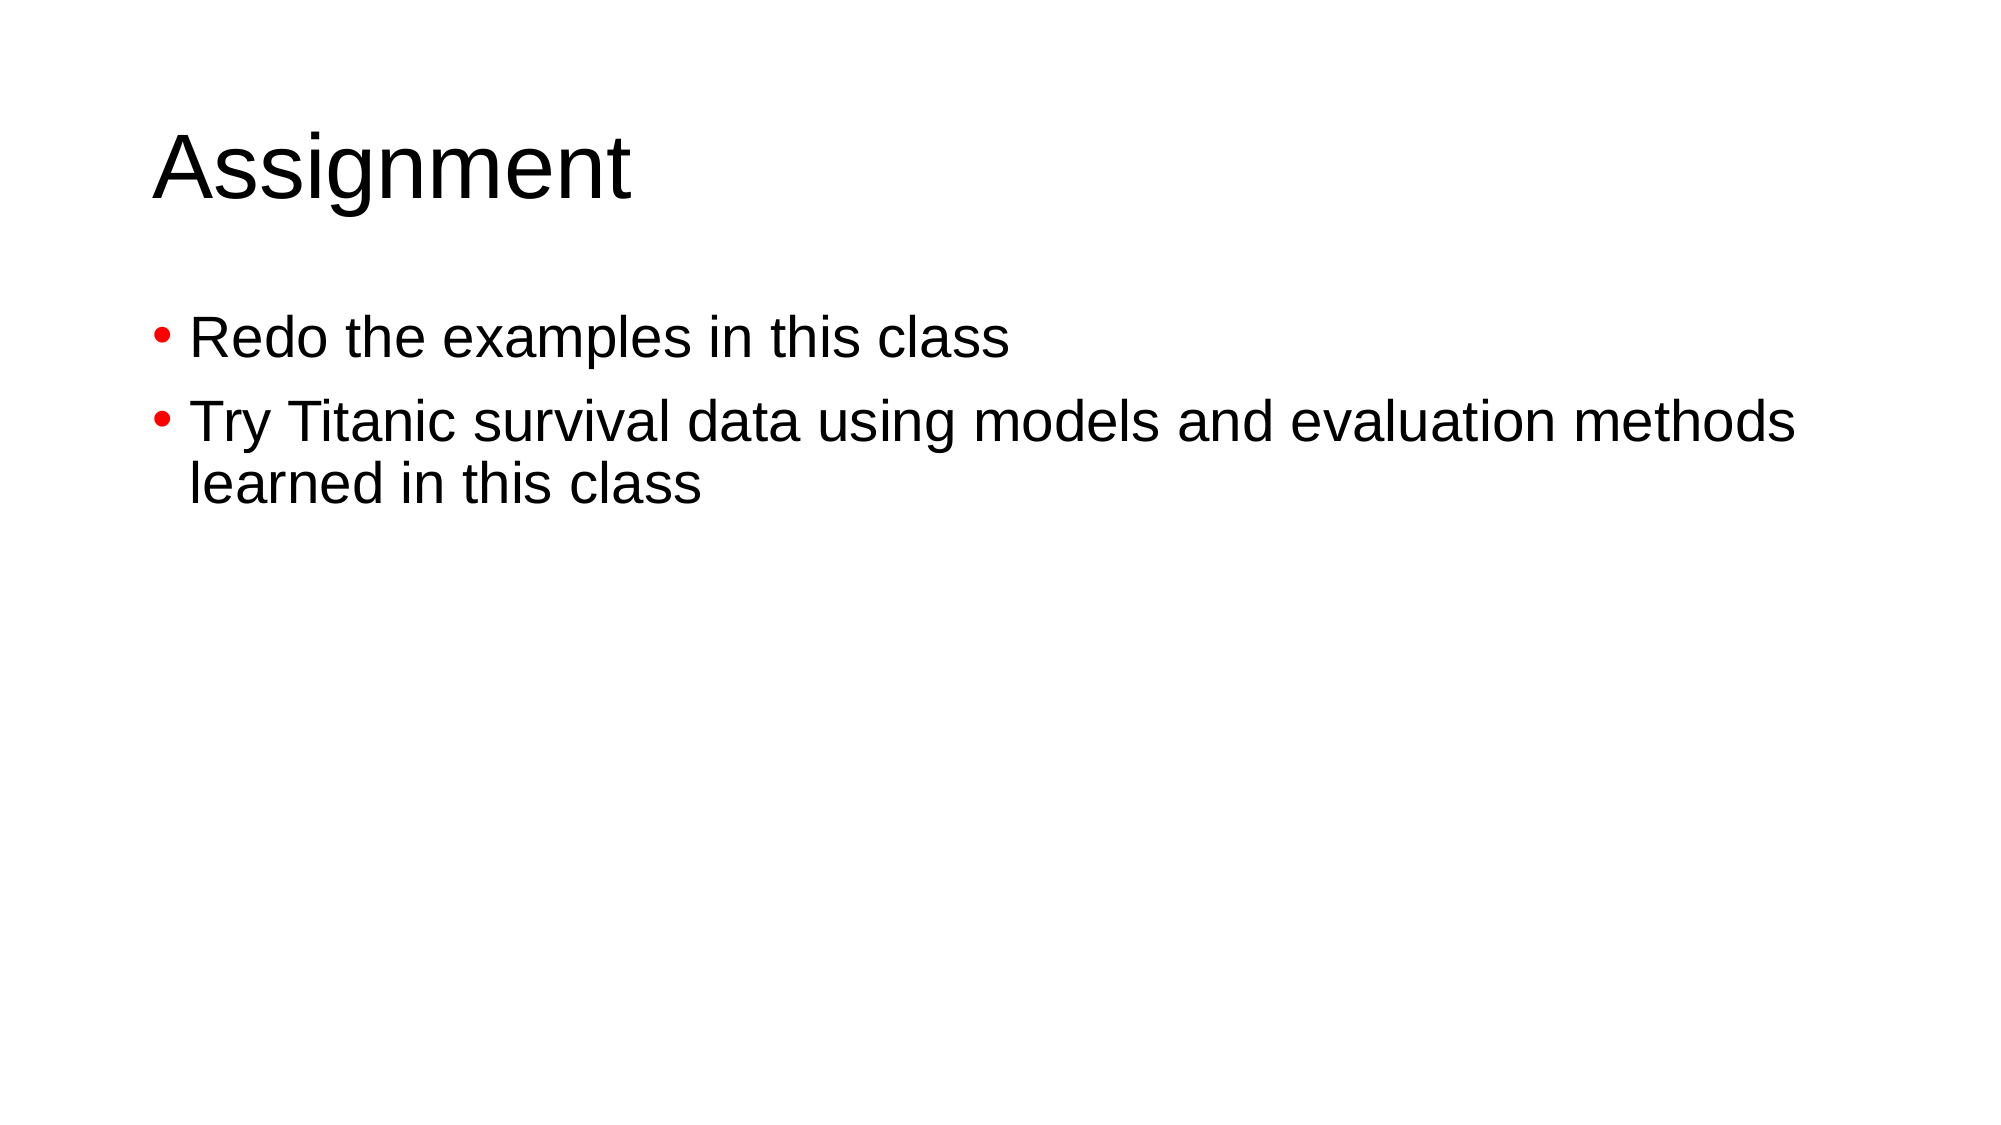

# Assignment
Redo the examples in this class
Try Titanic survival data using models and evaluation methods learned in this class